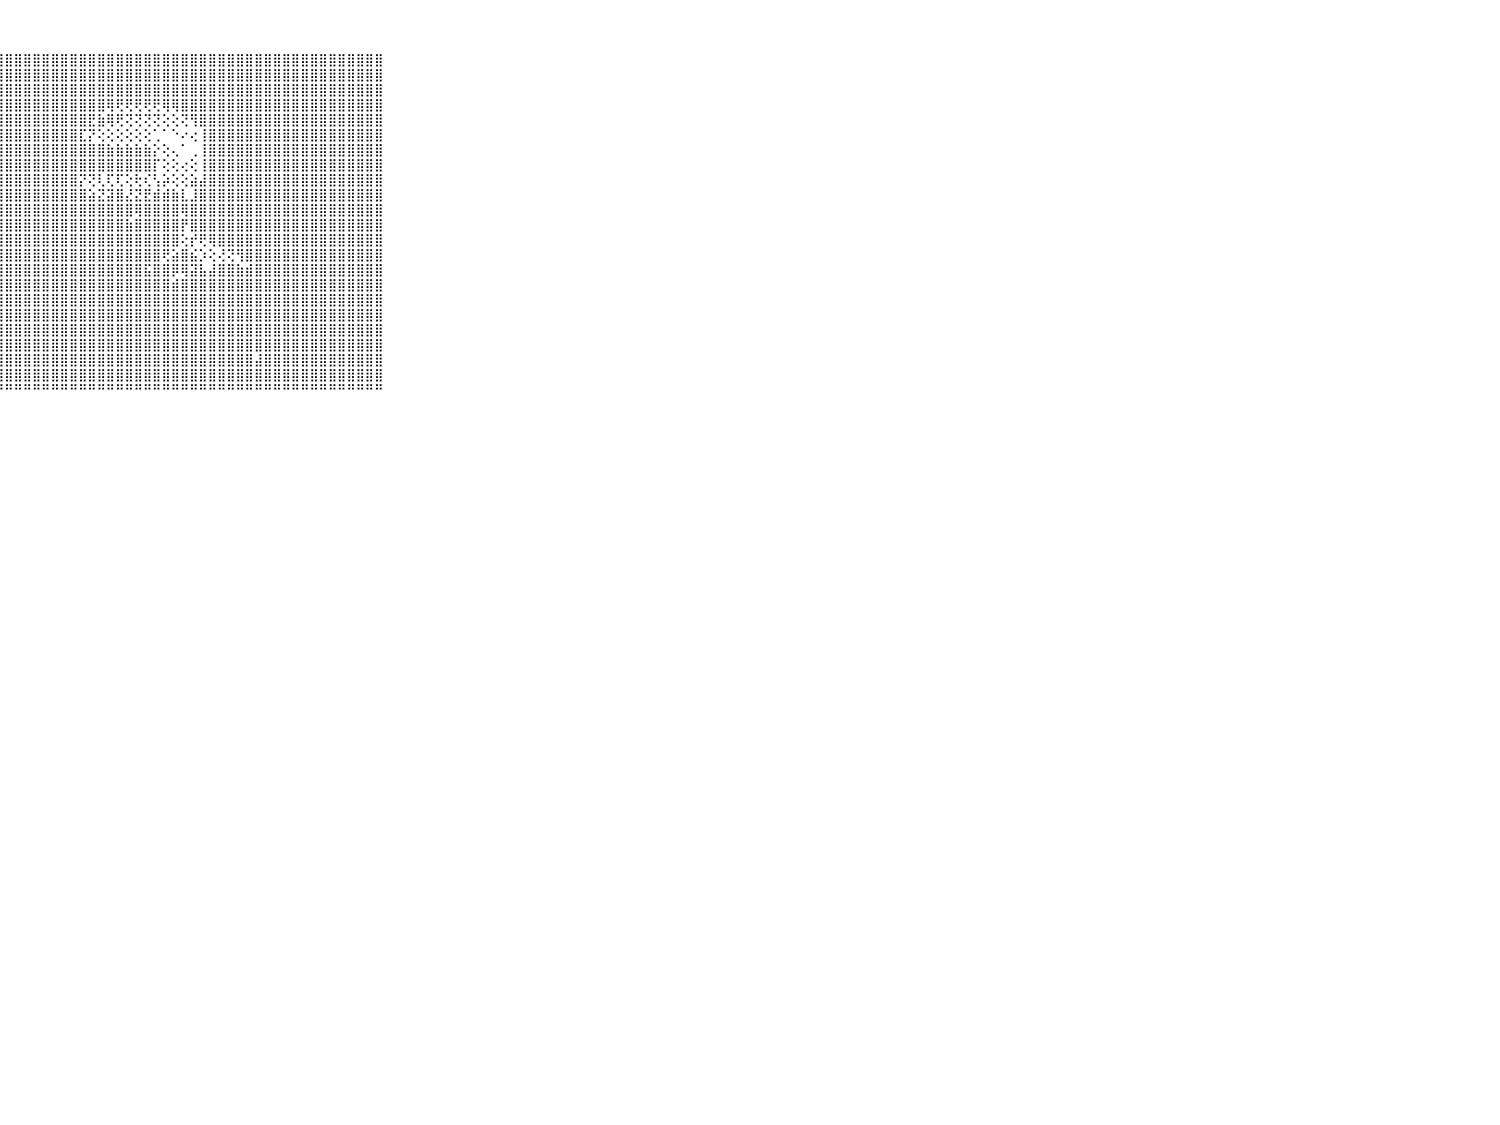

⠀⠀⠀⠀⠀⠀⠀⠀⠀⠀⠀⣿⣿⣿⣿⣿⣿⣿⣿⣿⣿⣿⣿⣿⣿⣿⣿⣿⣿⣿⣿⣿⣿⣿⣿⣿⣿⣿⣿⣿⣿⣿⣿⣿⣿⣿⣿⣿⣿⣿⣿⣿⣿⣿⣿⣿⣿⣿⣿⣿⣿⣿⣿⣿⣿⣿⣿⣿⣿⠀⠀⠀⠀⠀⠀⠀⠀⠀⠀⠀⠀
⠀⠀⠀⠀⠀⠀⠀⠀⠀⠀⠀⣿⣿⣿⣿⣿⣿⣿⣿⣿⣿⣿⣿⣿⣿⣿⣿⣿⣿⣿⣿⣿⣿⣿⣿⣿⣿⣿⣿⣿⣿⣿⣿⣿⣿⣿⣿⣿⣿⣿⣿⣿⣿⣿⣿⣿⣿⣿⣿⣿⣿⣿⣿⣿⣿⣿⣿⣿⣿⠀⠀⠀⠀⠀⠀⠀⠀⠀⠀⠀⠀
⠀⠀⠀⠀⠀⠀⠀⠀⠀⠀⠀⣿⣿⣿⣿⣿⣿⣿⣿⣿⣿⣿⣿⣿⣿⣿⣿⣿⣿⣿⣿⣿⣿⣿⣿⣿⣿⣿⣿⣿⣿⣿⣿⣿⣿⣿⣿⣿⣿⣿⣿⣿⣿⣿⣿⣿⣿⣿⣿⣿⣿⣿⣿⣿⣿⣿⣿⣿⣿⠀⠀⠀⠀⠀⠀⠀⠀⠀⠀⠀⠀
⠀⠀⠀⠀⠀⠀⠀⠀⠀⠀⠀⣿⣿⣿⣿⣿⣿⣿⣿⣿⣿⣿⣿⣿⣿⣿⣿⣿⣿⣿⣿⣿⣿⣿⣿⣿⣿⣿⣿⢿⢟⢟⢟⢟⢟⢿⢿⣿⣿⣿⣿⣿⣿⣿⣿⣿⣿⣿⣿⣿⣿⣿⣿⣿⣿⣿⣿⣿⣿⠀⠀⠀⠀⠀⠀⠀⠀⠀⠀⠀⠀
⠀⠀⠀⠀⠀⠀⠀⠀⠀⠀⠀⣿⣿⣿⣿⣿⣿⣿⣿⣿⣿⣿⣿⣿⣿⣿⣿⣿⣿⣿⣿⣿⣿⣿⣿⣿⣿⣟⣷⢿⢟⢝⢝⢝⢝⢕⢕⢝⢻⣿⣿⣿⣿⣿⣿⣿⣿⣿⣿⣿⣿⣿⣿⣿⣿⣿⣿⣿⣿⠀⠀⠀⠀⠀⠀⠀⠀⠀⠀⠀⠀
⠀⠀⠀⠀⠀⠀⠀⠀⠀⠀⠀⣿⣿⣿⣿⣿⣿⣿⣿⣿⣿⣿⣿⣿⣿⣿⣿⣿⣿⣿⣿⣿⣿⣿⣿⣿⣏⡝⢕⢕⢕⢕⢕⢕⢁⠁⠑⠔⢔⢸⣿⣿⣿⣿⣿⣿⣿⣿⣿⣿⣿⣿⣿⣿⣿⣿⣿⣿⣿⠀⠀⠀⠀⠀⠀⠀⠀⠀⠀⠀⠀
⠀⠀⠀⠀⠀⠀⠀⠀⠀⠀⠀⣿⣿⣿⣿⣿⣿⣿⣿⣿⣿⣿⣿⣿⣿⣿⣿⣿⣿⣿⣿⣿⣿⣿⣿⣿⣿⣿⣿⣷⣷⣷⣷⣷⡕⢕⢄⠁⢀⢸⣿⣿⣿⣿⣿⣿⣿⣿⣿⣿⣿⣿⣿⣿⣿⣿⣿⣿⣿⠀⠀⠀⠀⠀⠀⠀⠀⠀⠀⠀⠀
⠀⠀⠀⠀⠀⠀⠀⠀⠀⠀⠀⣿⣿⣿⣿⣿⣿⣿⣿⣿⣿⣿⣿⣿⣿⣿⣿⣿⣿⣿⣿⣿⣿⣿⣿⣿⣿⣿⣿⣿⣿⣿⣿⣿⡏⢕⢕⢔⢕⢸⣿⣿⣿⣿⣿⣿⣿⣿⣿⣿⣿⣿⣿⣿⣿⣿⣿⣿⣿⠀⠀⠀⠀⠀⠀⠀⠀⠀⠀⠀⠀
⠀⠀⠀⠀⠀⠀⠀⠀⠀⠀⠀⣿⣿⣿⣿⣿⣿⣿⣿⣿⣿⣿⣿⣿⣿⣿⣿⣿⣿⣿⣿⣿⣿⣿⣿⣿⡝⢝⢇⢏⢏⢕⢗⢎⢣⡵⢕⢕⣵⣼⣿⣿⣿⣿⣿⣿⣿⣿⣿⣿⣿⣿⣿⣿⣿⣿⣿⣿⣿⠀⠀⠀⠀⠀⠀⠀⠀⠀⠀⠀⠀
⠀⠀⠀⠀⠀⠀⠀⠀⠀⠀⠀⣿⣿⣿⣿⣿⣿⣿⣿⣿⣿⣿⣿⣿⣿⣿⣿⣿⣿⣿⣿⣿⣿⣿⣿⣿⣿⣵⣝⣽⣿⣜⣝⣟⣾⣾⣷⣇⣸⣿⣿⣿⣿⣿⣿⣿⣿⣿⣿⣿⣿⣿⣿⣿⣿⣿⣿⣿⣿⠀⠀⠀⠀⠀⠀⠀⠀⠀⠀⠀⠀
⠀⠀⠀⠀⠀⠀⠀⠀⠀⠀⠀⣿⣿⣿⣿⣿⣿⣿⣿⣿⣿⣿⣿⣿⣿⣿⣿⣿⣿⣿⣿⣿⣿⣿⣿⣿⣿⣿⣿⣿⣿⣿⢿⣿⣿⣿⣿⢿⣿⣿⣿⣿⣿⣿⣿⣿⣿⣿⣿⣿⣿⣿⣿⣿⣿⣿⣿⣿⣿⠀⠀⠀⠀⠀⠀⠀⠀⠀⠀⠀⠀
⠀⠀⠀⠀⠀⠀⠀⠀⠀⠀⠀⣿⣿⣿⣿⣿⣿⣿⣿⣿⣿⣿⣿⣿⣿⣿⣿⣿⣿⣿⣿⣿⣿⣿⣿⣿⣿⣿⣿⣿⣿⣷⣿⣿⣿⣿⣿⡟⣿⣿⣿⣿⣿⣿⣿⣿⣿⣿⣿⣿⣿⣿⣿⣿⣿⣿⣿⣿⣿⠀⠀⠀⠀⠀⠀⠀⠀⠀⠀⠀⠀
⠀⠀⠀⠀⠀⠀⠀⠀⠀⠀⠀⣿⣿⣿⣿⣿⣿⣿⣿⣿⣿⣿⣿⣿⣿⣿⣿⣿⣿⣿⣿⣿⣿⣿⣿⣿⣿⣿⣿⣿⣿⣿⣿⣿⣿⣿⣿⢕⡞⢟⢿⣿⣿⣿⣿⣿⣿⣿⣿⣿⣿⣿⣿⣿⣿⣿⣿⣿⣿⠀⠀⠀⠀⠀⠀⠀⠀⠀⠀⠀⠀
⠀⠀⠀⠀⠀⠀⠀⠀⠀⠀⠀⣿⣿⣿⣿⣿⣿⣿⣿⣿⣿⣿⣿⣿⣿⣿⣿⣿⣿⣿⣿⣿⣿⣿⣿⣿⣿⣿⣿⣿⣿⣿⣿⣿⣿⢟⣵⣿⣮⡱⢕⢜⢝⢻⣿⣿⣿⣿⣿⣿⣿⣿⣿⣿⣿⣿⣿⣿⣿⠀⠀⠀⠀⠀⠀⠀⠀⠀⠀⠀⠀
⠀⠀⠀⠀⠀⠀⠀⠀⠀⠀⠀⣿⣿⣿⣿⣿⣿⣿⣿⣿⣿⣿⣿⣿⣿⣿⣿⣿⣿⣿⣿⣿⣿⣿⣿⣿⣿⣿⣿⣿⣿⣿⣿⣯⣿⣿⡿⢿⣽⣧⣼⣿⣿⣷⣾⣿⣿⣿⣿⣿⣿⣿⣿⣿⣿⣿⣿⣿⣿⠀⠀⠀⠀⠀⠀⠀⠀⠀⠀⠀⠀
⠀⠀⠀⠀⠀⠀⠀⠀⠀⠀⠀⣿⣿⣿⣿⣿⣿⣿⣿⣿⣿⣿⣿⣿⣿⣿⣿⣿⣿⣿⣿⣿⣿⣿⣿⣿⣿⣿⣿⣿⣿⣿⣿⣿⣿⣿⣾⣿⣿⣿⣿⣿⣿⣿⣿⣿⣿⣿⣿⣿⣿⣿⣿⣿⣿⣿⣿⣿⣿⠀⠀⠀⠀⠀⠀⠀⠀⠀⠀⠀⠀
⠀⠀⠀⠀⠀⠀⠀⠀⠀⠀⠀⣿⣿⣿⣿⣿⣿⣿⣿⣿⣿⣿⣿⣿⣿⣿⣿⣿⣿⣿⣿⣿⣿⣿⣿⣿⣿⣿⣿⣿⣿⣿⣿⣿⣿⣿⣿⣿⣿⣿⣿⣿⣿⣿⣿⣿⣿⣿⣿⣿⣿⣿⣿⣿⣿⣿⣿⣿⣿⠀⠀⠀⠀⠀⠀⠀⠀⠀⠀⠀⠀
⠀⠀⠀⠀⠀⠀⠀⠀⠀⠀⠀⣿⣿⣿⣿⣿⣿⣿⣿⣿⣿⣿⣿⣿⣿⣿⣿⣿⣿⣿⣿⣿⣿⣿⣿⣿⣿⣿⣿⣿⣿⣿⣿⣿⣿⣿⣿⣿⣿⣿⣿⣿⣿⣿⣿⣿⣿⣿⣿⣿⣿⣿⣿⣿⣿⣿⣿⣿⣿⠀⠀⠀⠀⠀⠀⠀⠀⠀⠀⠀⠀
⠀⠀⠀⠀⠀⠀⠀⠀⠀⠀⠀⣿⣿⣿⣿⣿⣿⣿⣿⣿⣿⣿⣿⣿⣿⣿⣿⣿⣿⣿⣿⣿⣿⣿⣿⣿⣿⣿⣿⣿⣿⣿⣿⣿⣿⣿⣿⣿⣿⣿⣿⣿⣿⣿⣿⣿⣿⣿⣿⣿⣿⣿⣿⣿⣿⣿⣿⣿⣿⠀⠀⠀⠀⠀⠀⠀⠀⠀⠀⠀⠀
⠀⠀⠀⠀⠀⠀⠀⠀⠀⠀⠀⢼⣿⣿⣿⣿⣿⣿⣿⣿⣿⣿⣿⣿⣿⣿⣿⣿⣿⣿⣿⣿⣿⣿⣿⣿⣿⣿⣿⣿⣿⣿⣿⣿⣿⣿⣿⣿⣿⣿⣿⣿⣿⣿⣿⣿⣿⣿⣿⣿⣿⣿⣿⣿⣿⣿⣿⣿⣿⠀⠀⠀⠀⠀⠀⠀⠀⠀⠀⠀⠀
⠀⠀⠀⠀⠀⠀⠀⠀⠀⠀⠀⣿⣿⣿⣿⣿⣿⣿⣿⣿⣿⣿⣿⣿⣿⣿⣿⣿⣿⣿⣿⣿⣿⣿⣿⣿⣿⣿⣿⣿⣿⣿⣿⣿⣿⣿⣿⣿⣿⣿⣿⣿⣿⣿⣿⣼⣿⣿⣿⣿⣿⣿⣿⣿⣿⣿⣿⣿⣿⠀⠀⠀⠀⠀⠀⠀⠀⠀⠀⠀⠀
⠀⠀⠀⠀⠀⠀⠀⠀⠀⠀⠀⣿⣿⣿⣿⣿⣿⣿⣿⣿⣿⣿⣿⣿⣿⣿⣿⣿⣿⣿⣿⣿⣿⣿⣿⣿⣿⣿⣿⣿⣿⣿⣿⣿⣿⣿⣿⣿⣿⣿⣿⣿⣿⣿⣿⣿⣿⣿⣿⣿⣿⣿⣿⣿⣿⣿⣿⣿⣿⠀⠀⠀⠀⠀⠀⠀⠀⠀⠀⠀⠀
⠀⠀⠀⠀⠀⠀⠀⠀⠀⠀⠀⠛⠛⠛⠛⠛⠛⠛⠛⠛⠛⠛⠛⠛⠛⠛⠛⠛⠛⠛⠛⠛⠛⠛⠛⠛⠛⠛⠛⠛⠛⠛⠛⠛⠛⠛⠛⠛⠛⠛⠛⠛⠛⠛⠛⠛⠛⠛⠛⠛⠛⠛⠛⠛⠛⠛⠛⠛⠛⠀⠀⠀⠀⠀⠀⠀⠀⠀⠀⠀⠀